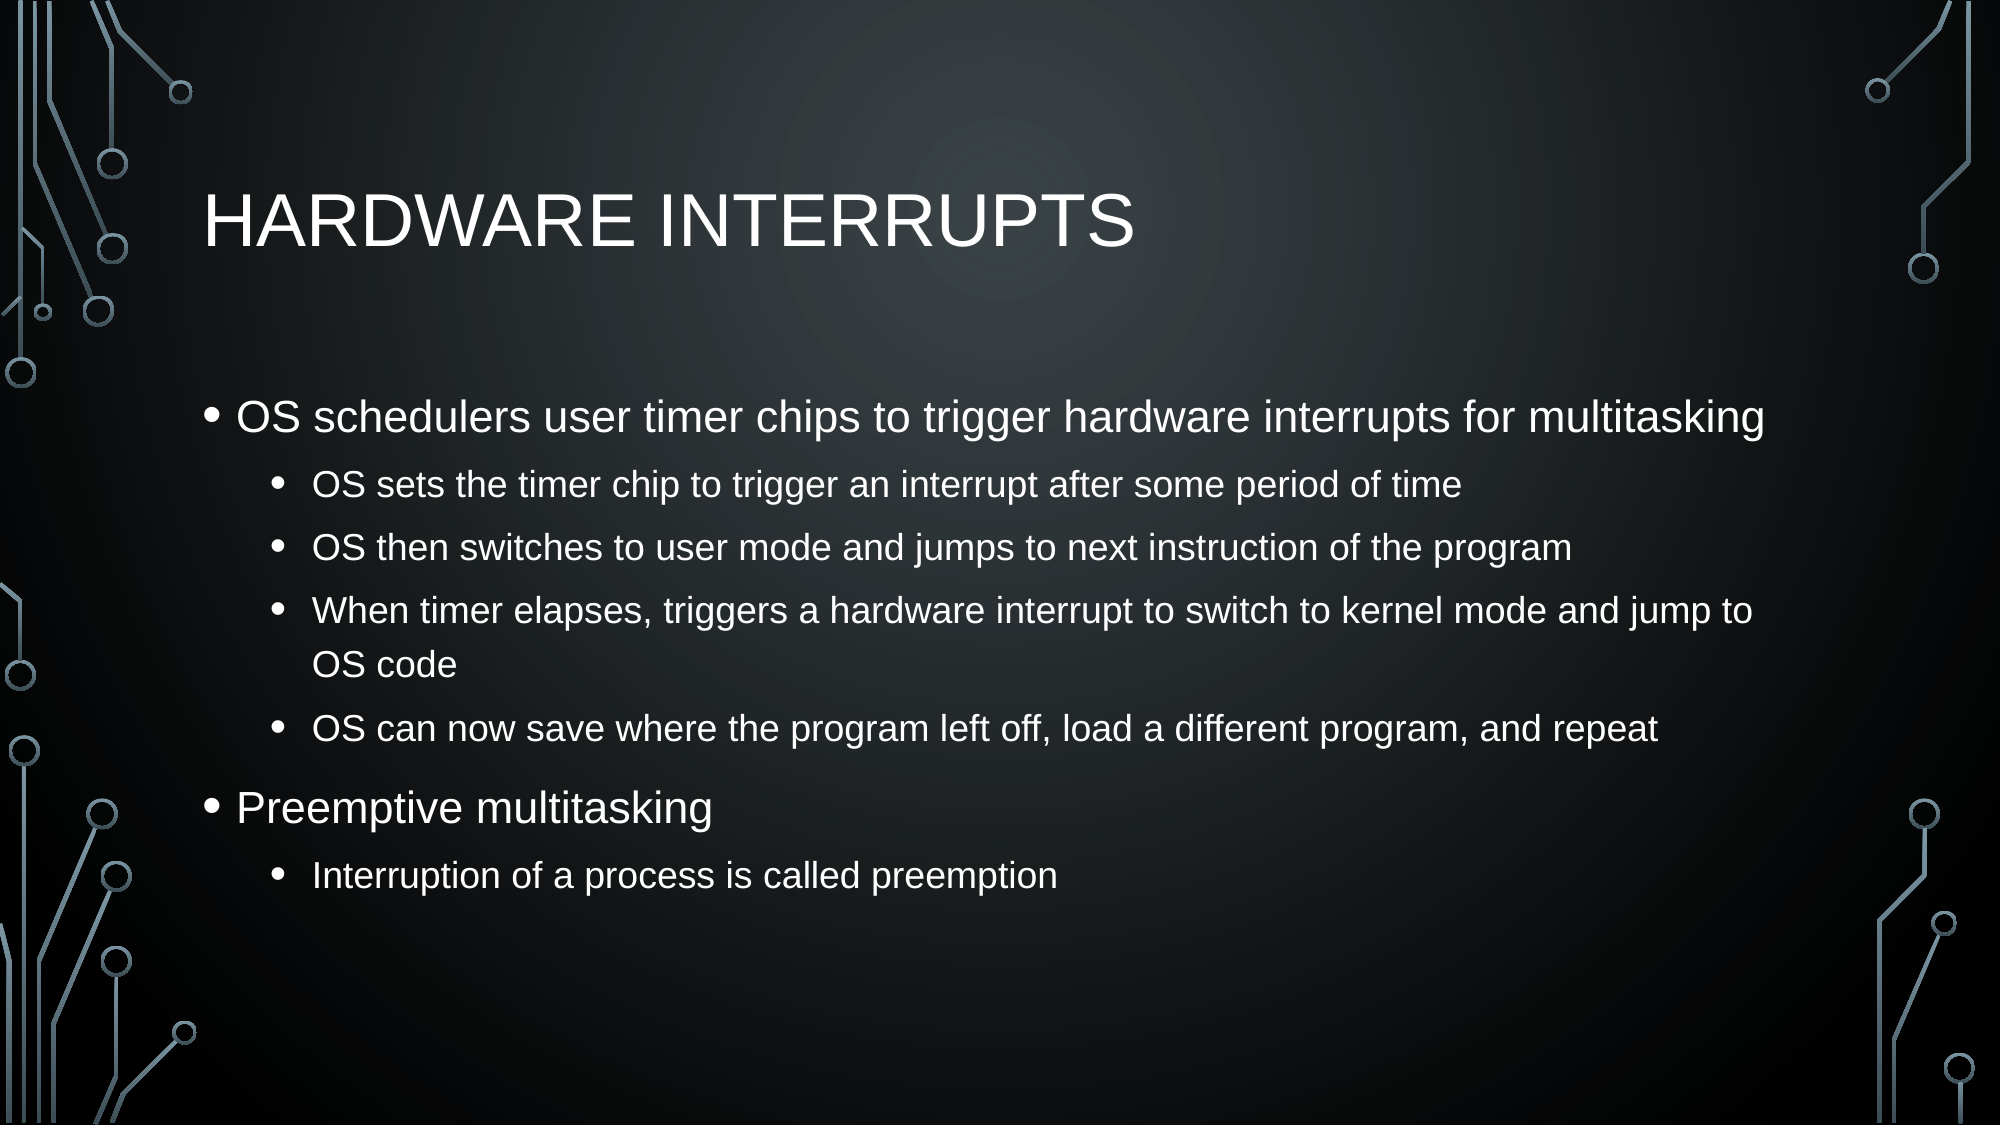

# Hardware Interrupts
OS schedulers user timer chips to trigger hardware interrupts for multitasking
OS sets the timer chip to trigger an interrupt after some period of time
OS then switches to user mode and jumps to next instruction of the program
When timer elapses, triggers a hardware interrupt to switch to kernel mode and jump to OS code
OS can now save where the program left off, load a different program, and repeat
Preemptive multitasking
Interruption of a process is called preemption